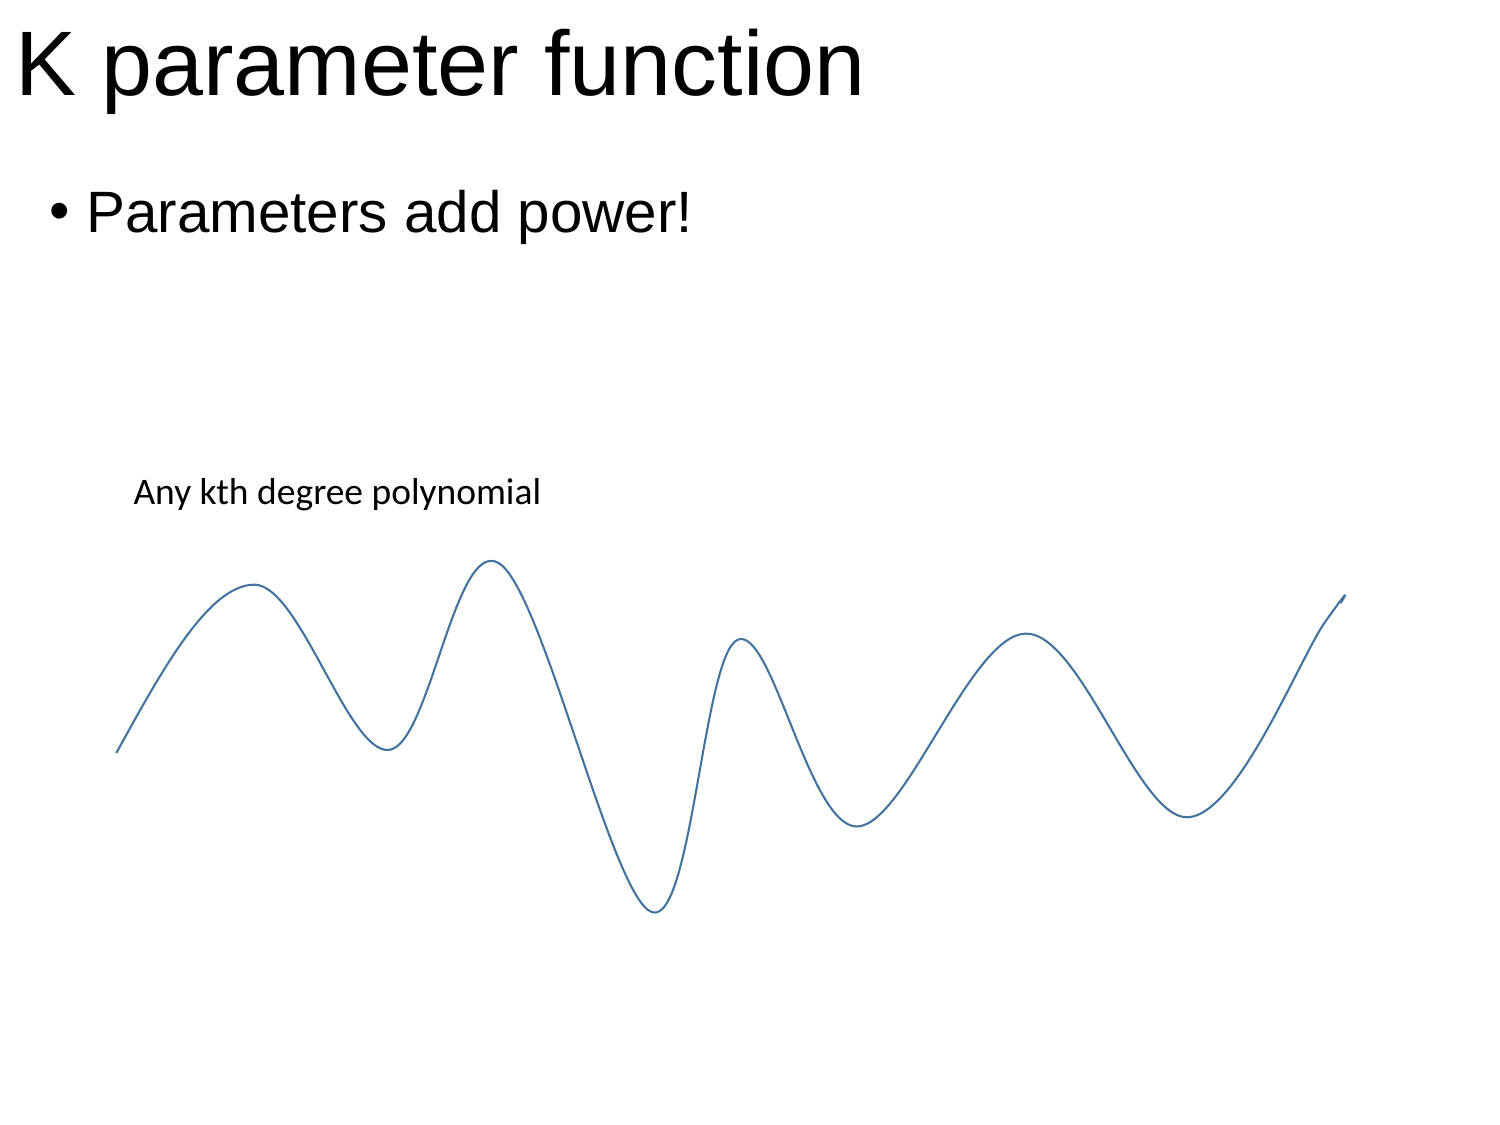

# K parameter function
Parameters add power!
Any kth degree polynomial